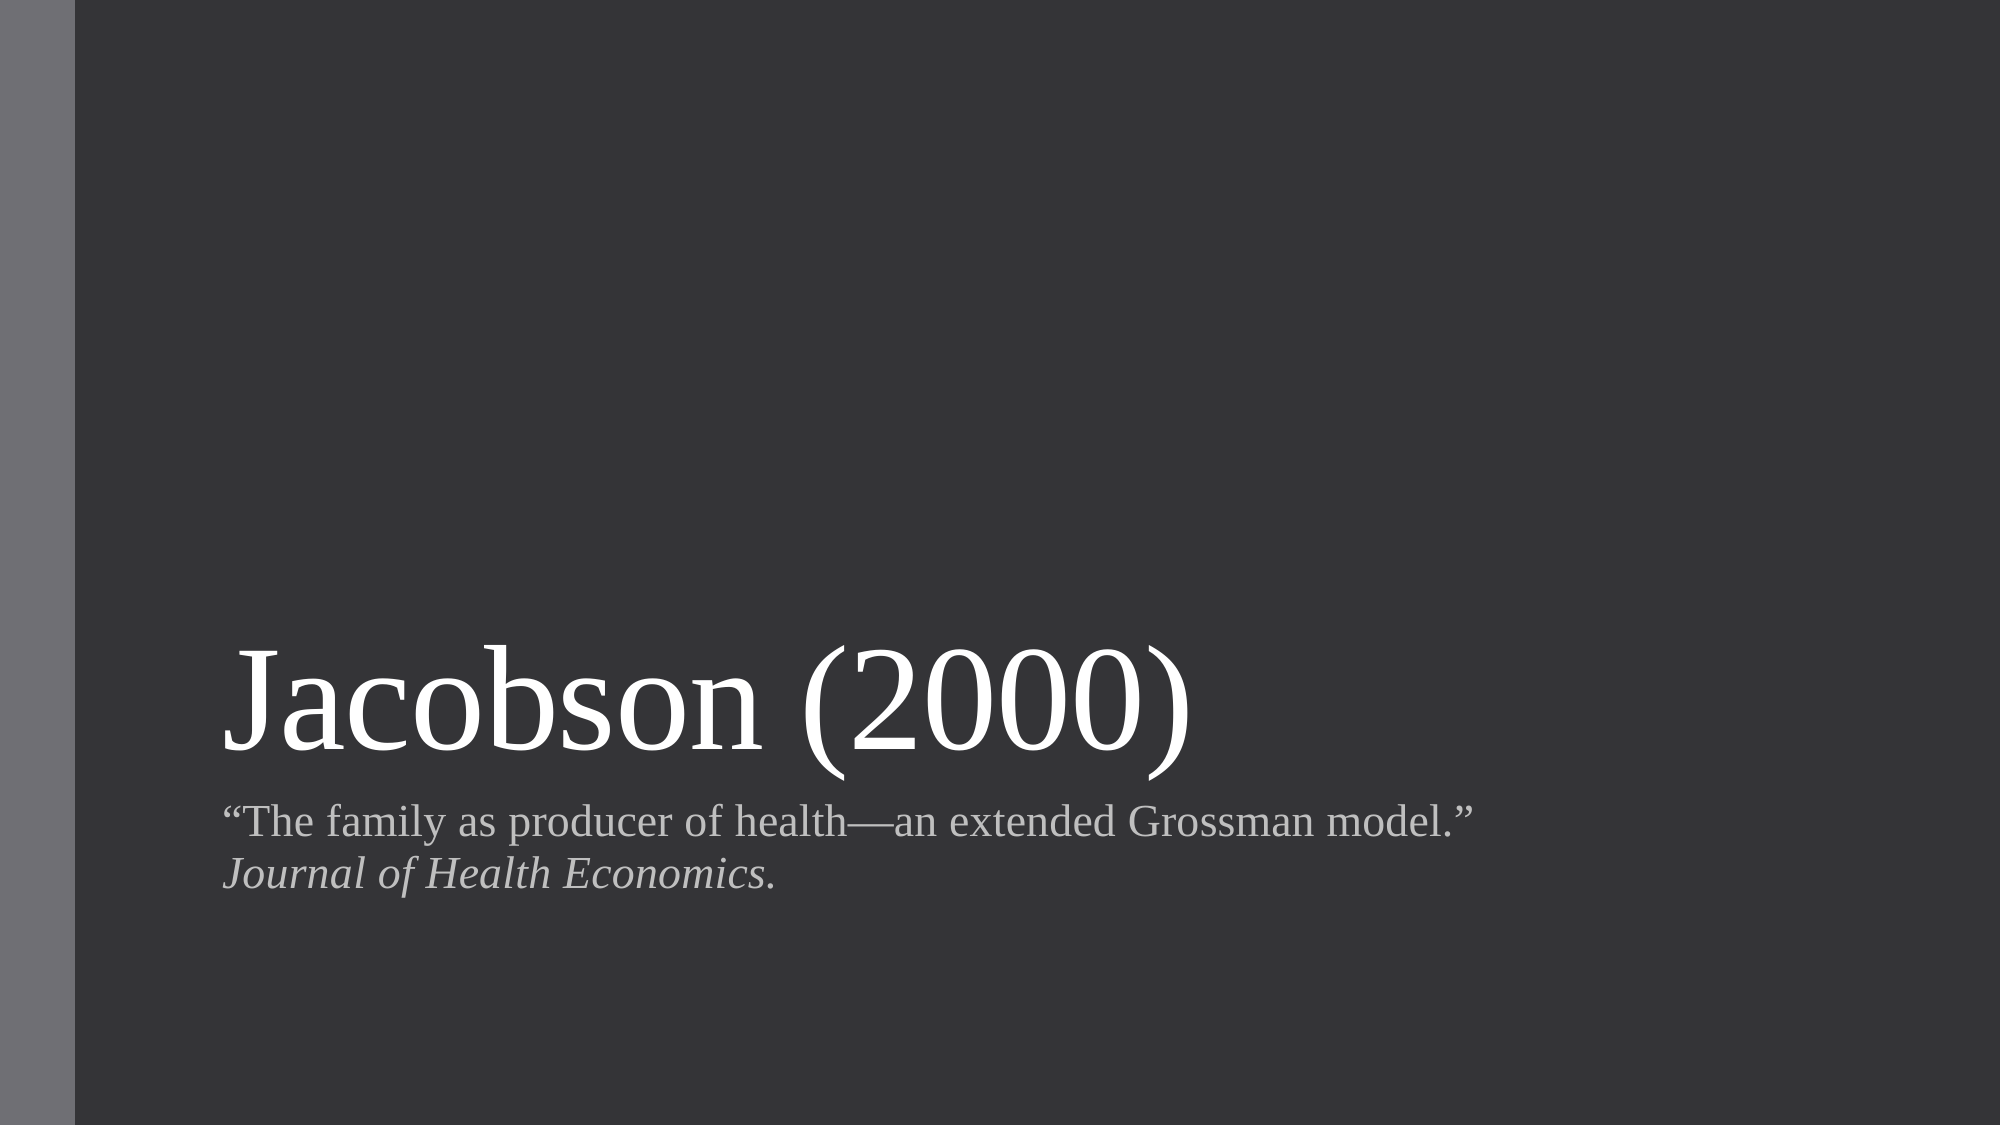

# Jacobson (2000)
“The family as producer of health—an extended Grossman model.”            Journal of Health Economics.